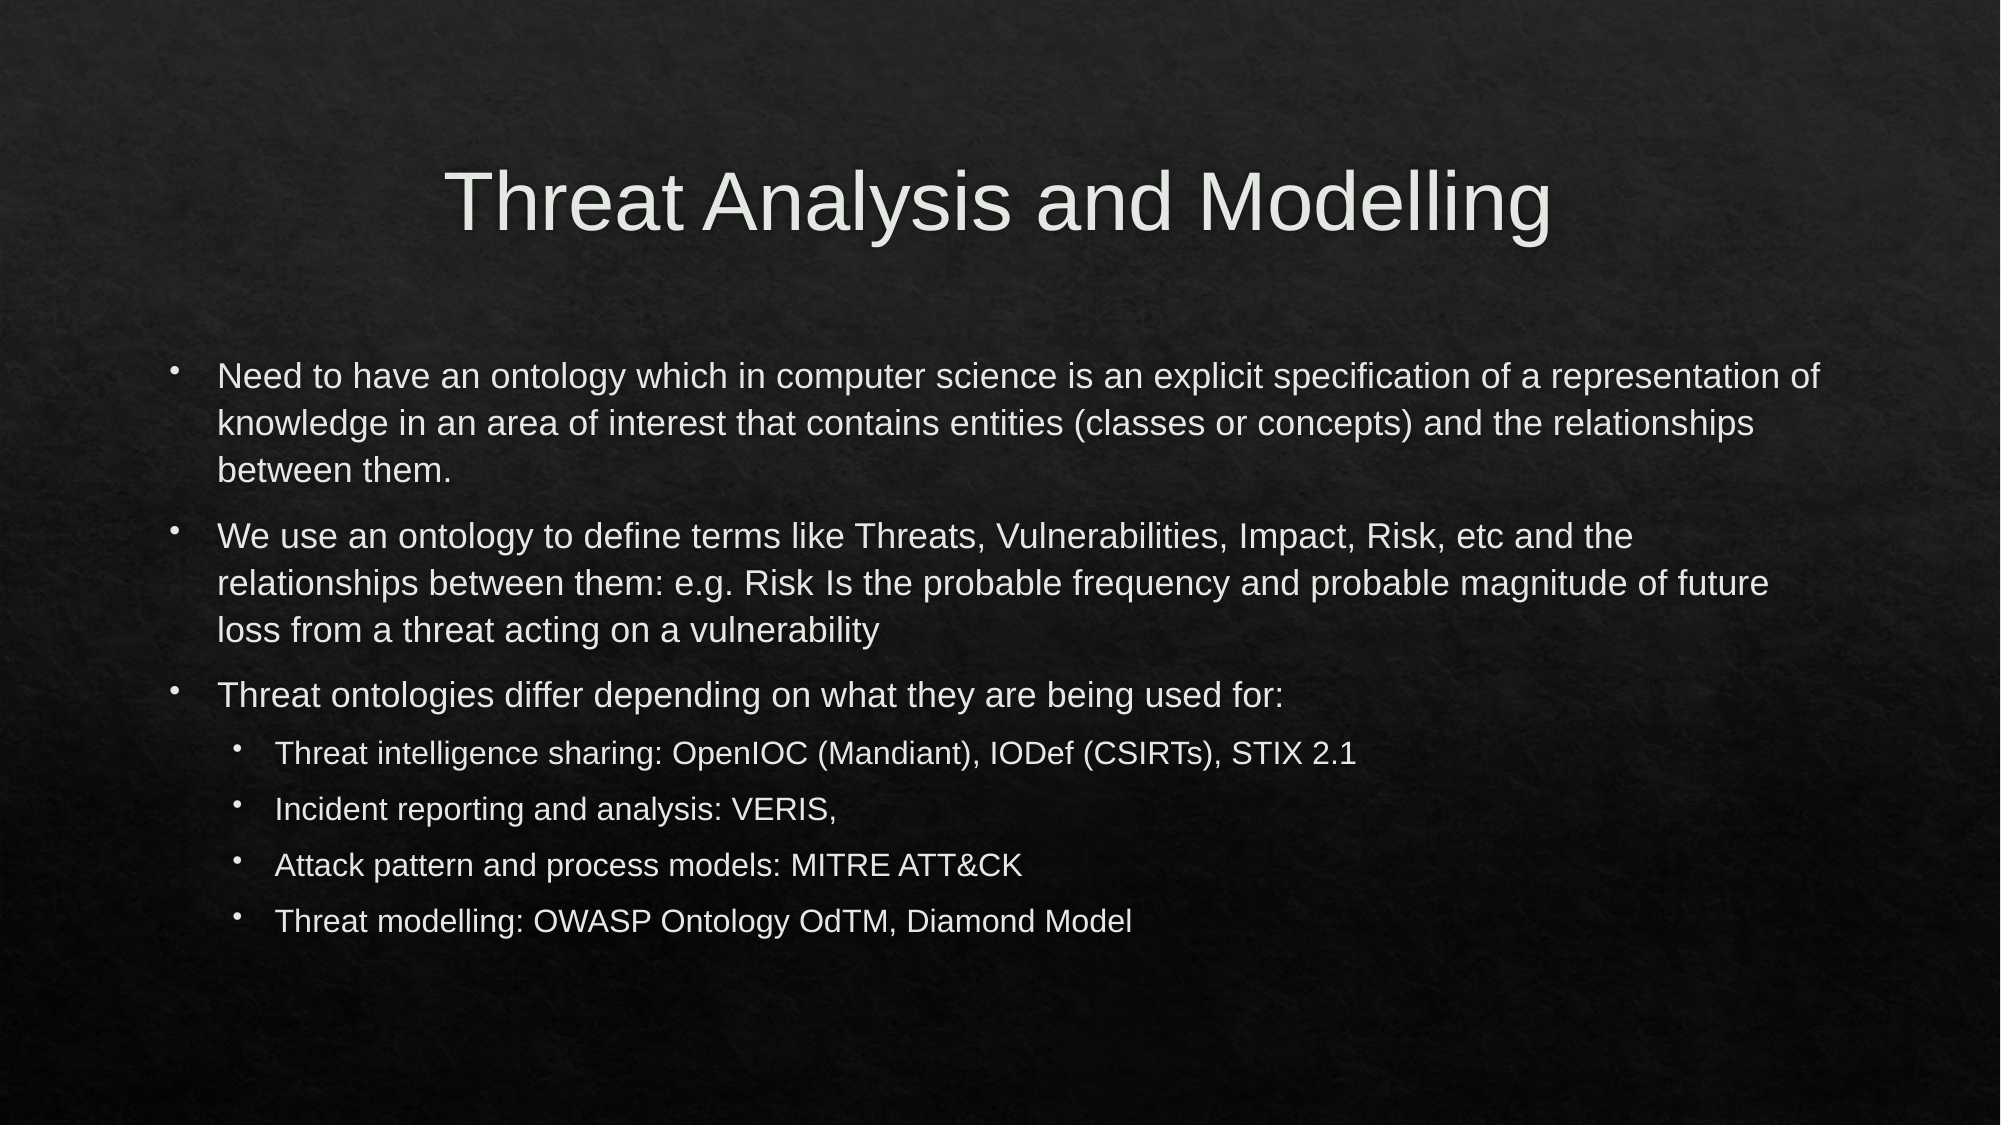

# Threat Analysis and Modelling
Need to have an ontology which in computer science is an explicit specification of a representation of knowledge in an area of interest that contains entities (classes or concepts) and the relationships between them.
We use an ontology to define terms like Threats, Vulnerabilities, Impact, Risk, etc and the relationships between them: e.g. Risk Is the probable frequency and probable magnitude of future loss from a threat acting on a vulnerability
Threat ontologies differ depending on what they are being used for:
Threat intelligence sharing: OpenIOC (Mandiant), IODef (CSIRTs), STIX 2.1
Incident reporting and analysis: VERIS,
Attack pattern and process models: MITRE ATT&CK
Threat modelling: OWASP Ontology OdTM, Diamond Model